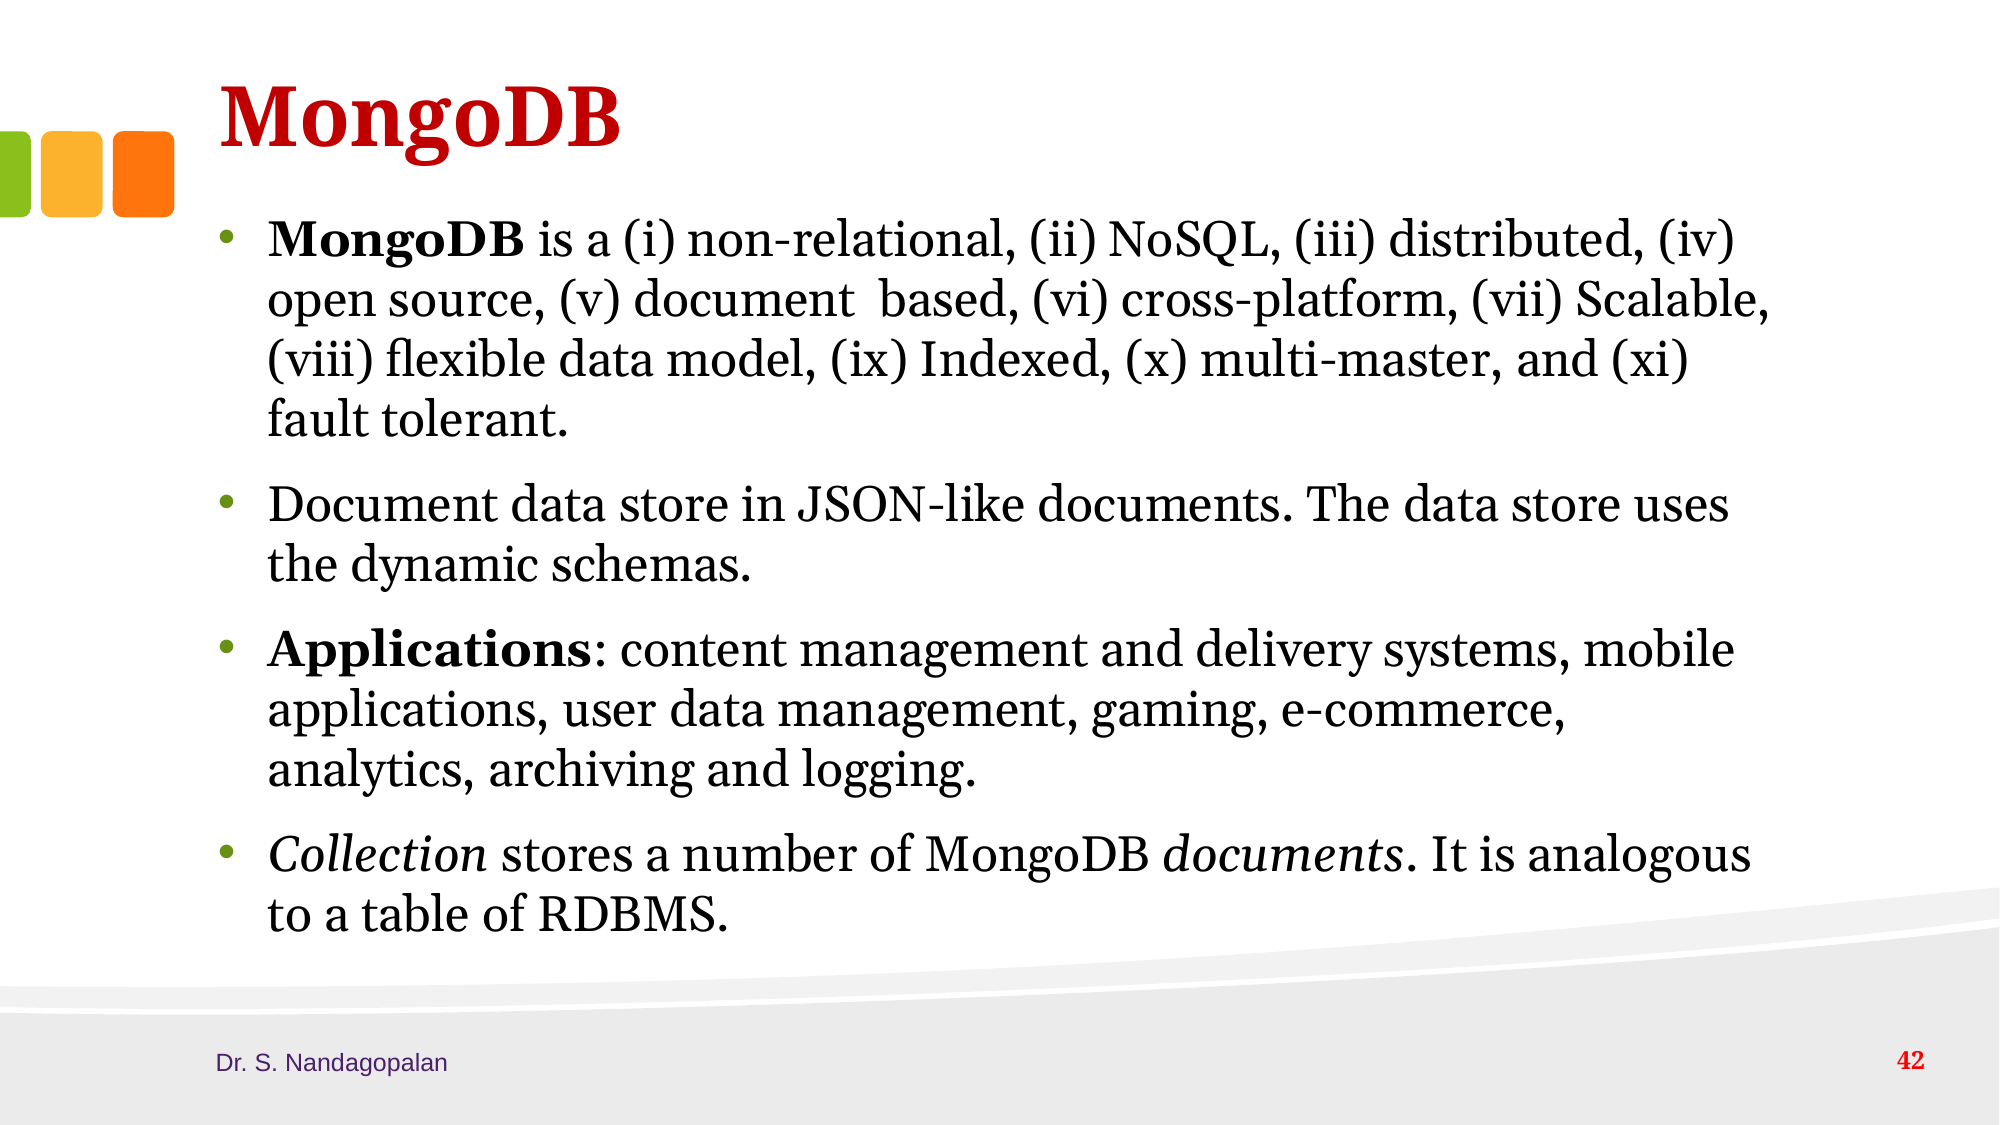

# MongoDB
MongoDB is a (i) non-relational, (ii) NoSQL, (iii) distributed, (iv) open source, (v) document  based, (vi) cross-platform, (vii) Scalable, (viii) flexible data model, (ix) Indexed, (x) multi-master, and (xi) fault tolerant.
Document data store in JSON-like documents. The data store uses the dynamic schemas.
Applications: content management and delivery systems, mobile applications, user data management, gaming, e-commerce, analytics, archiving and logging.
Collection stores a number of MongoDB documents. It is analogous to a table of RDBMS.

Dr. S. Nandagopalan
42